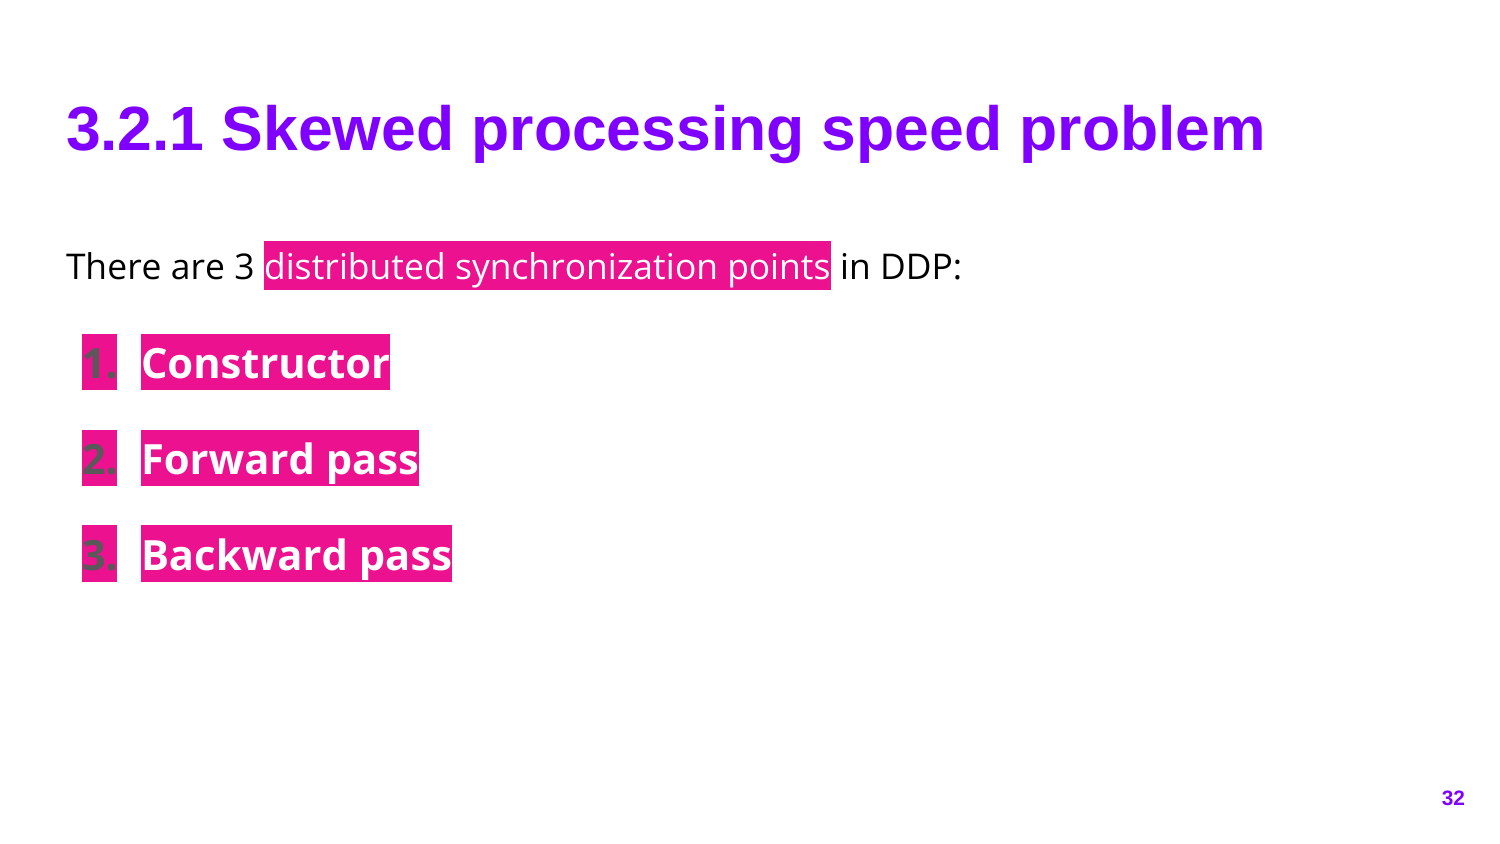

# 3.2.1 Skewed processing speed problem
There are 3 distributed synchronization points in DDP:
Constructor
Forward pass
Backward pass
32